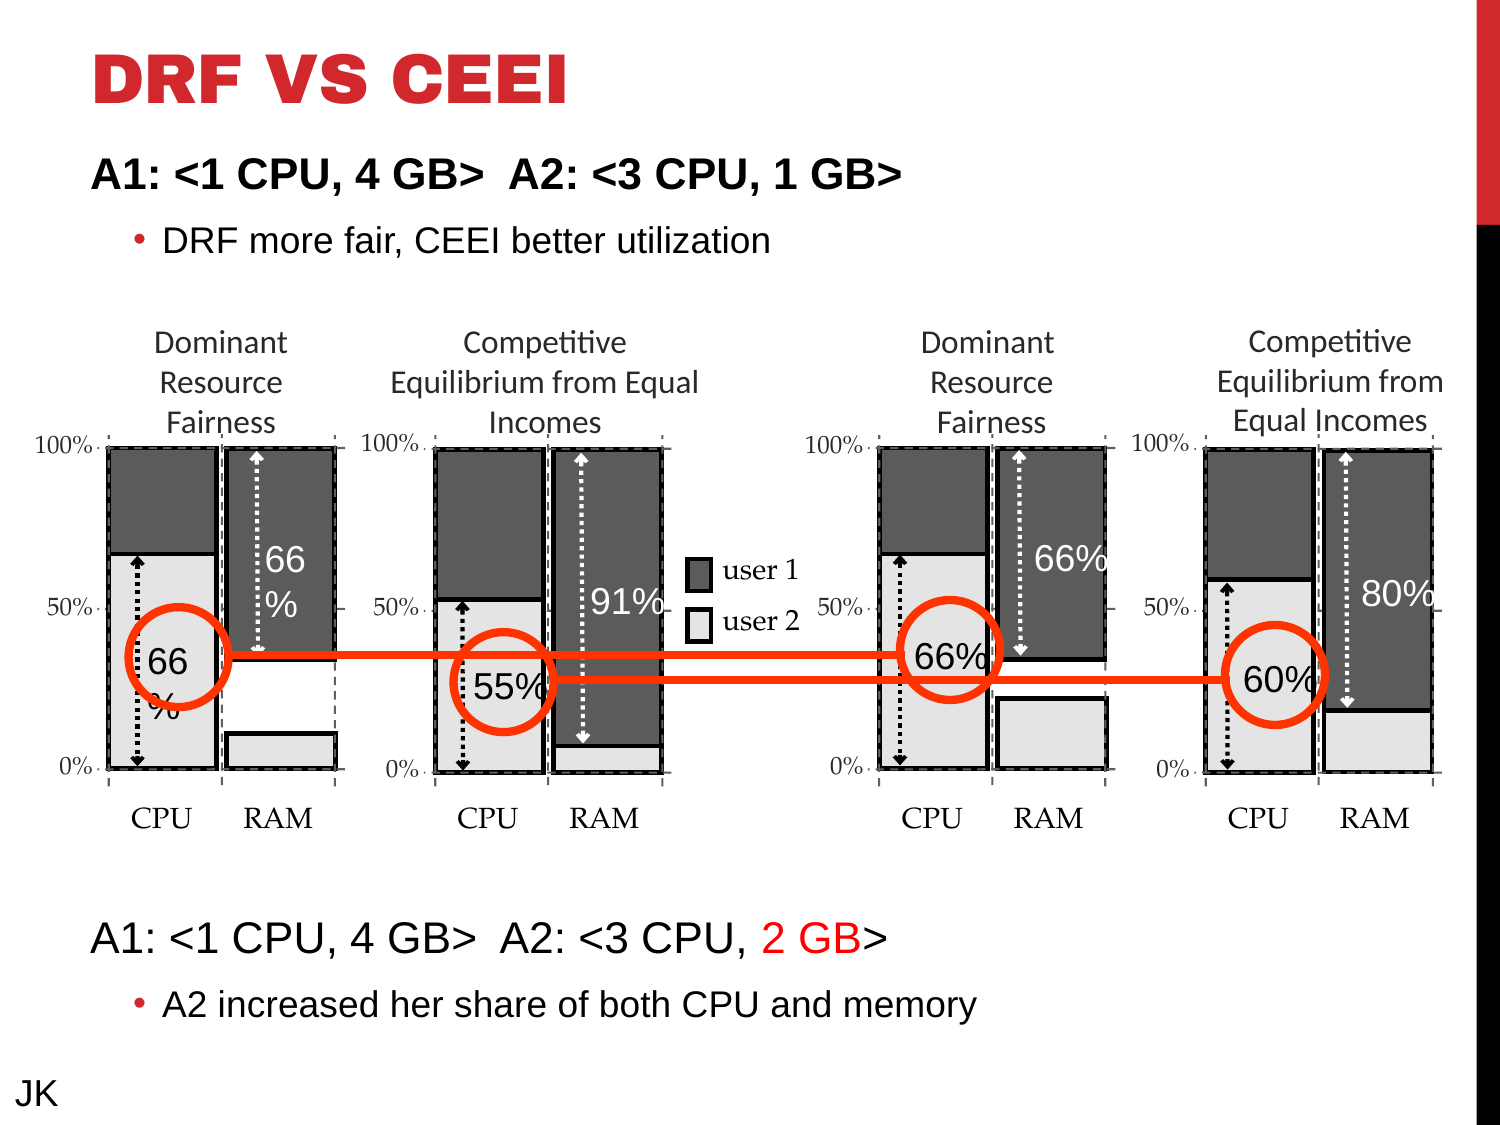

# DRF vs CEEI
A1: <1 CPU, 4 GB>  A2: <3 CPU, 1 GB>
DRF more fair, CEEI better utilization

A1: <1 CPU, 4 GB>  A2: <3 CPU, 2 GB>
A2 increased her share of both CPU and memory
Competitive Equilibrium from Equal Incomes
Dominant  Resource Fairness
100%
100%

66%

80%

50%
50%

66%
60%

0%
0%

 CPU       RAM
 CPU       RAM
Dominant Resource Fairness
Competitive Equilibrium from Equal Incomes
100%
100%

66%
user 1

91%
50%
50%

user 2

66%
55%

0%
0%

 CPU       RAM
 CPU       RAM

JK